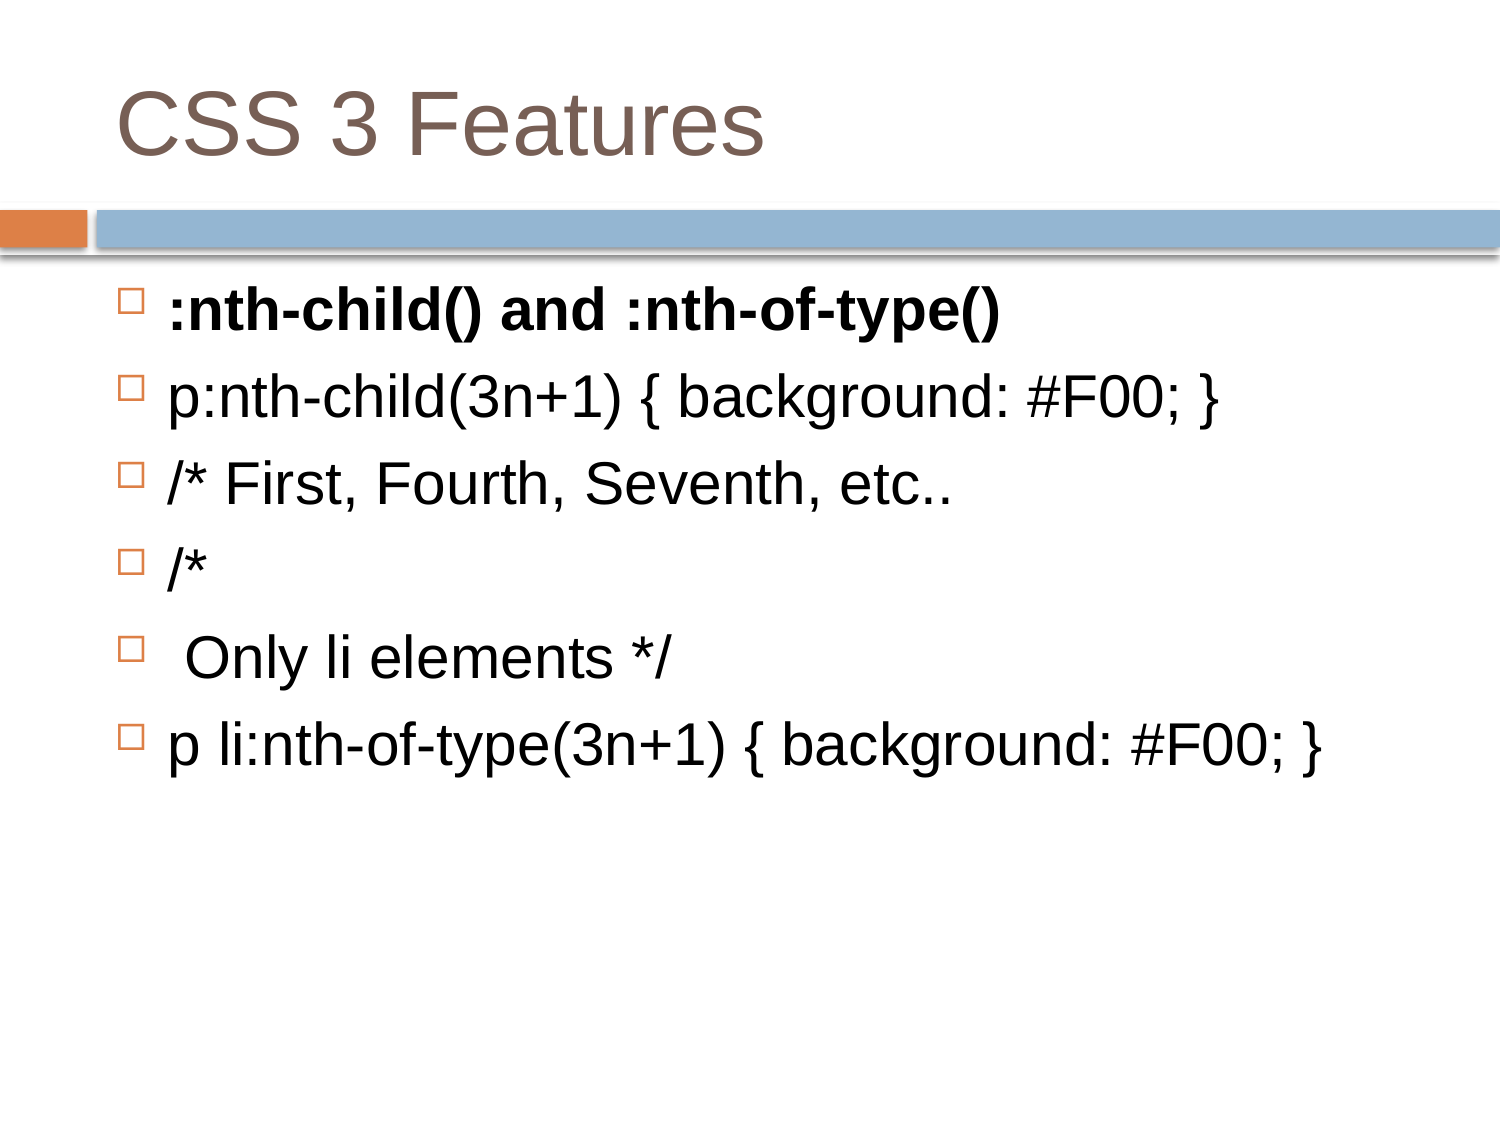

# CSS 3 Features
:nth-child() and :nth-of-type()
p:nth-child(3n+1) { background: #F00; }
/* First, Fourth, Seventh, etc..
/*
 Only li elements */
p li:nth-of-type(3n+1) { background: #F00; }